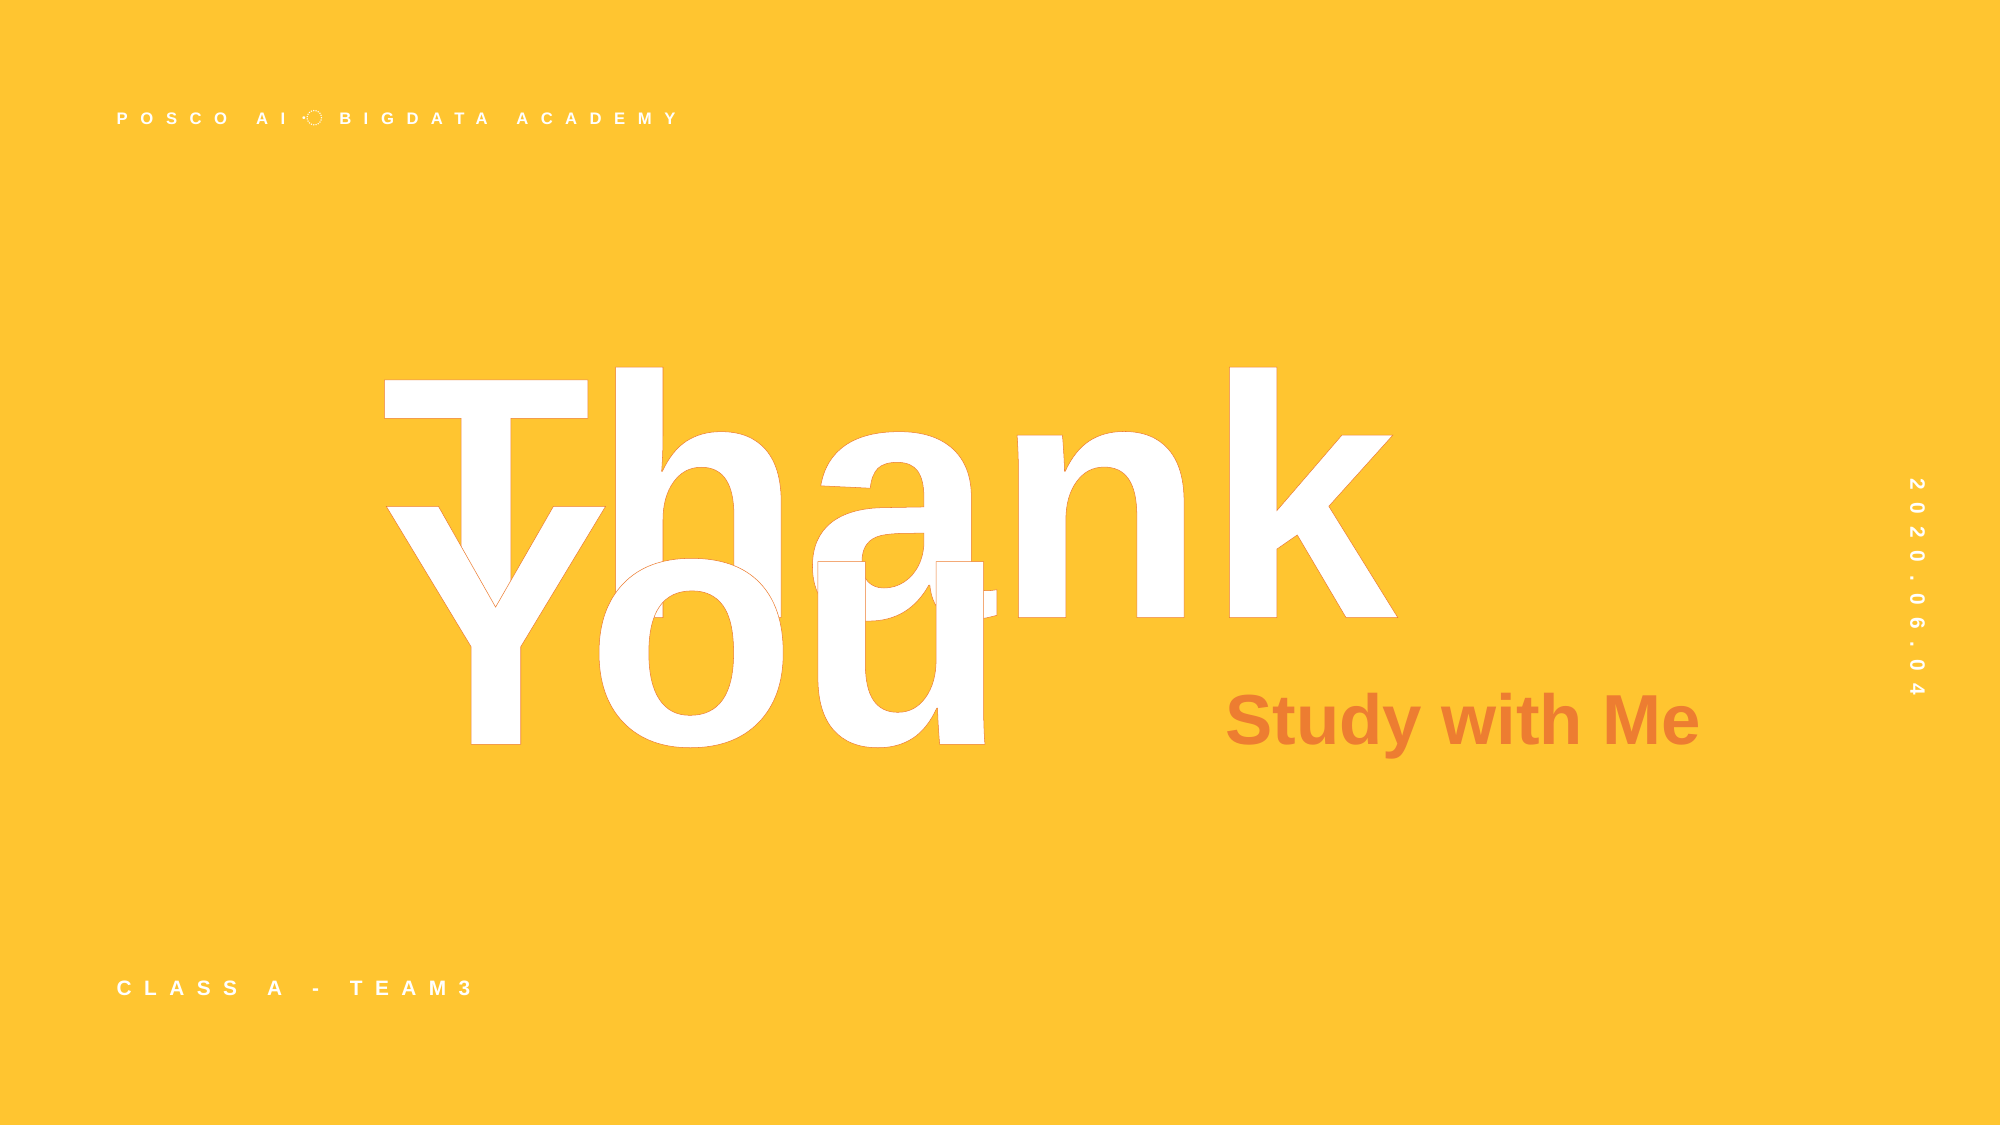

POSCO AI〮BIGDATA ACADEMY
Thank You
Study with Me
2020.06.04
CLASS A - TEAM3